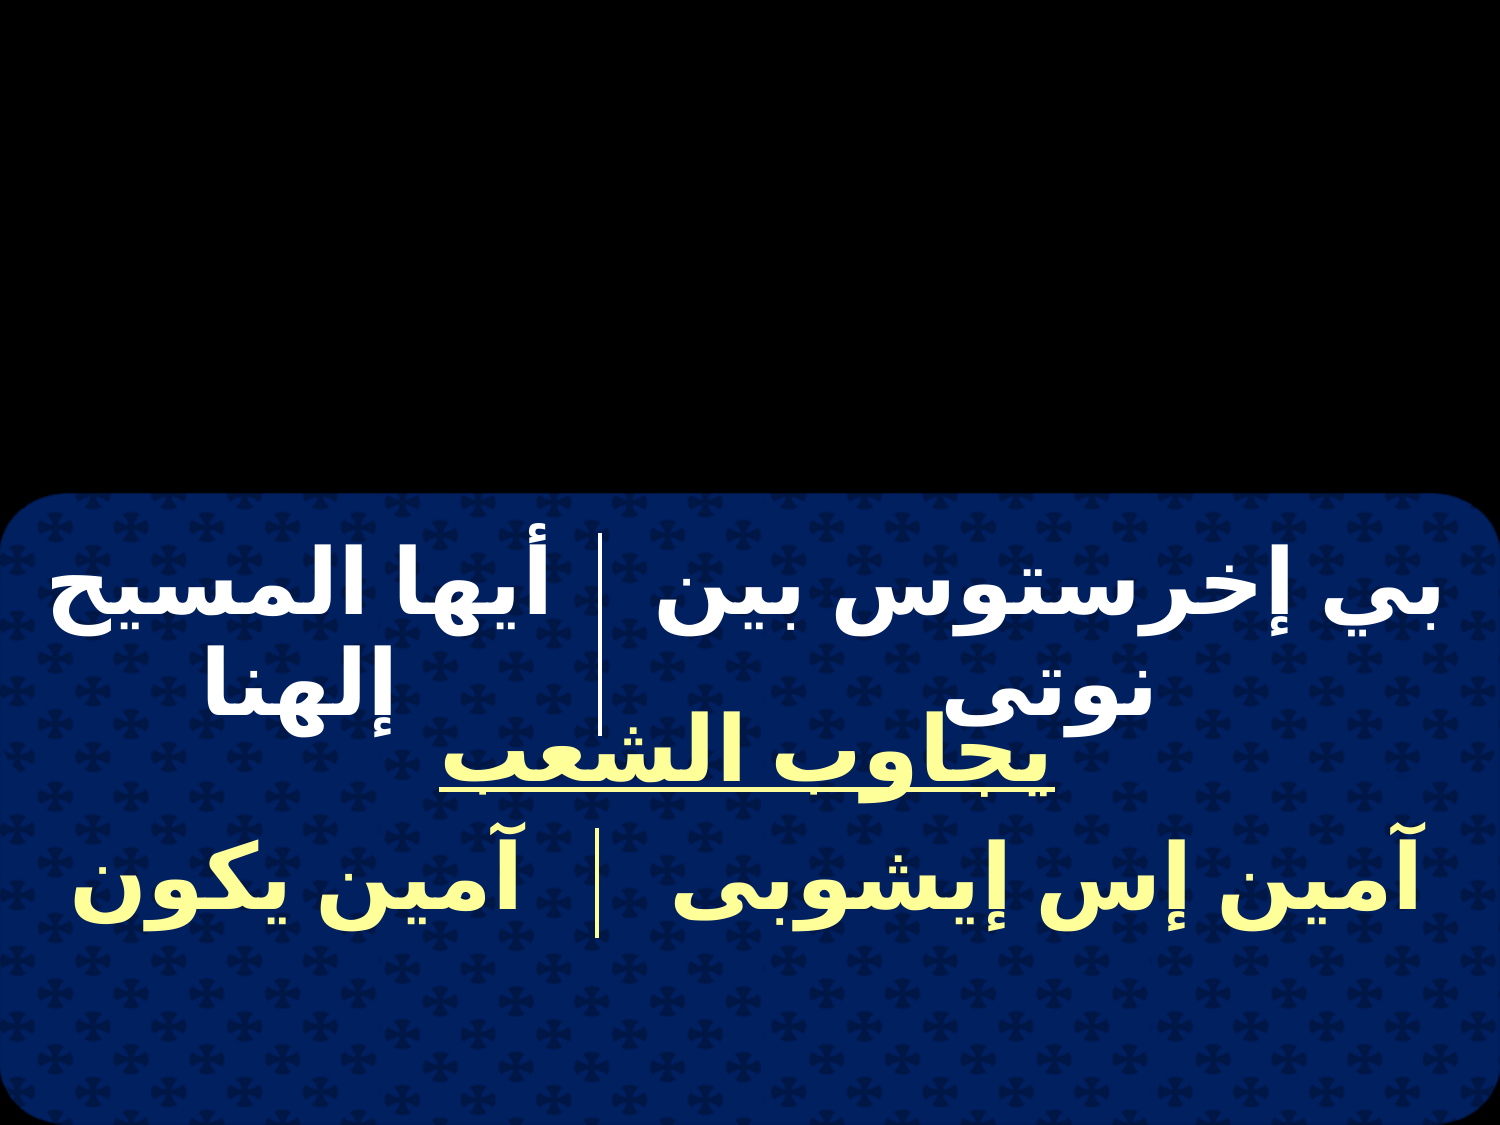

|  |  |
| --- | --- |
| أيها المسيح إلهنا | بي إخرستوس بين نوتى |
| يجاوب الشعب |  |
| --- | --- |
| آمين يكون | آمين إس إيشوبى |